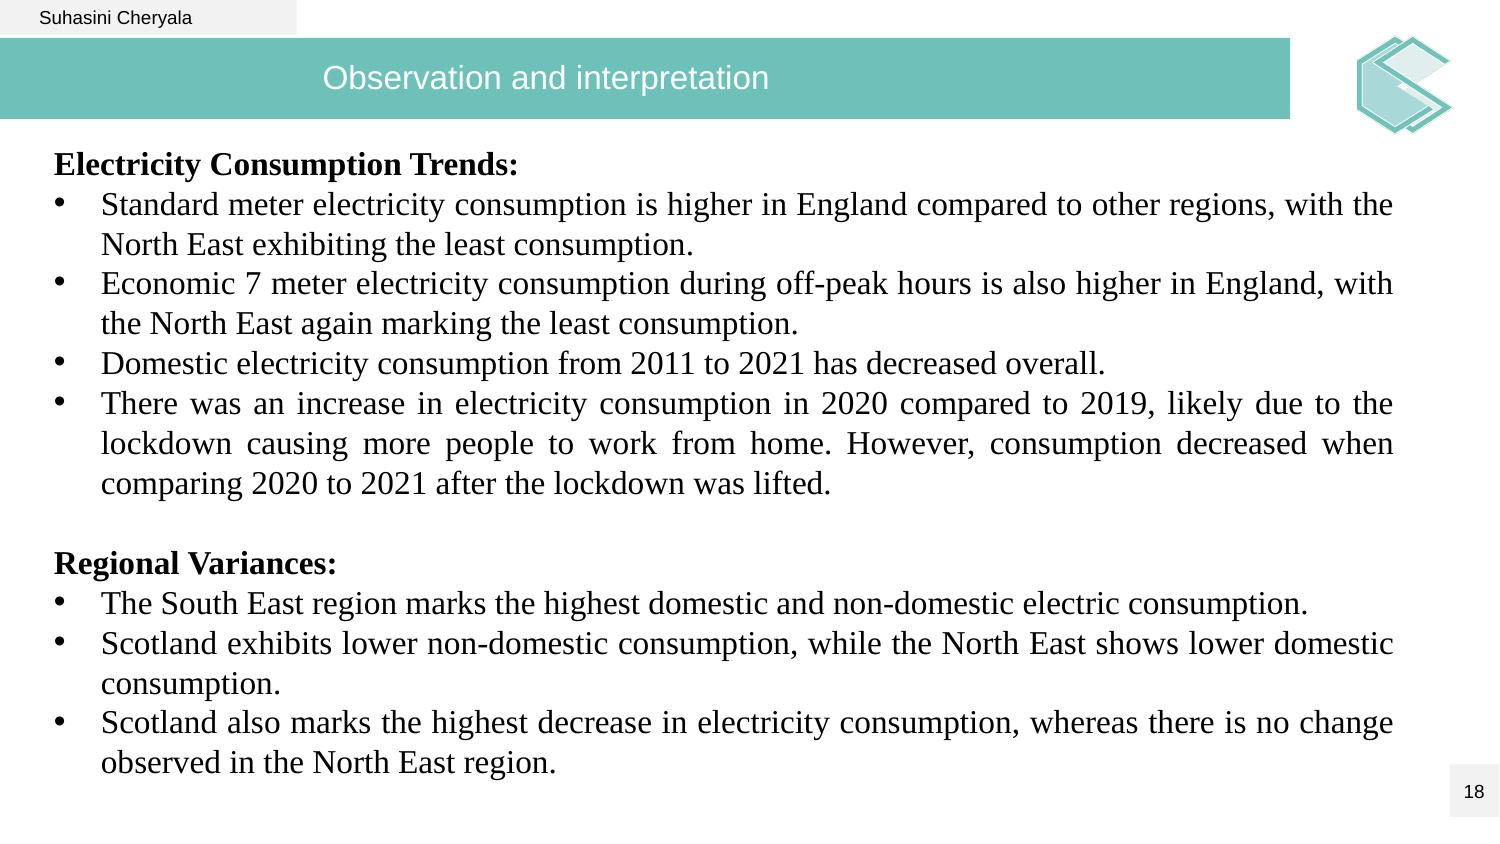

Suhasini Cheryala

# Observation and interpretation
Electricity Consumption Trends:
Standard meter electricity consumption is higher in England compared to other regions, with the North East exhibiting the least consumption.
Economic 7 meter electricity consumption during off-peak hours is also higher in England, with the North East again marking the least consumption.
Domestic electricity consumption from 2011 to 2021 has decreased overall.
There was an increase in electricity consumption in 2020 compared to 2019, likely due to the lockdown causing more people to work from home. However, consumption decreased when comparing 2020 to 2021 after the lockdown was lifted.

Regional Variances:
The South East region marks the highest domestic and non-domestic electric consumption.
Scotland exhibits lower non-domestic consumption, while the North East shows lower domestic consumption.
Scotland also marks the highest decrease in electricity consumption, whereas there is no change observed in the North East region.